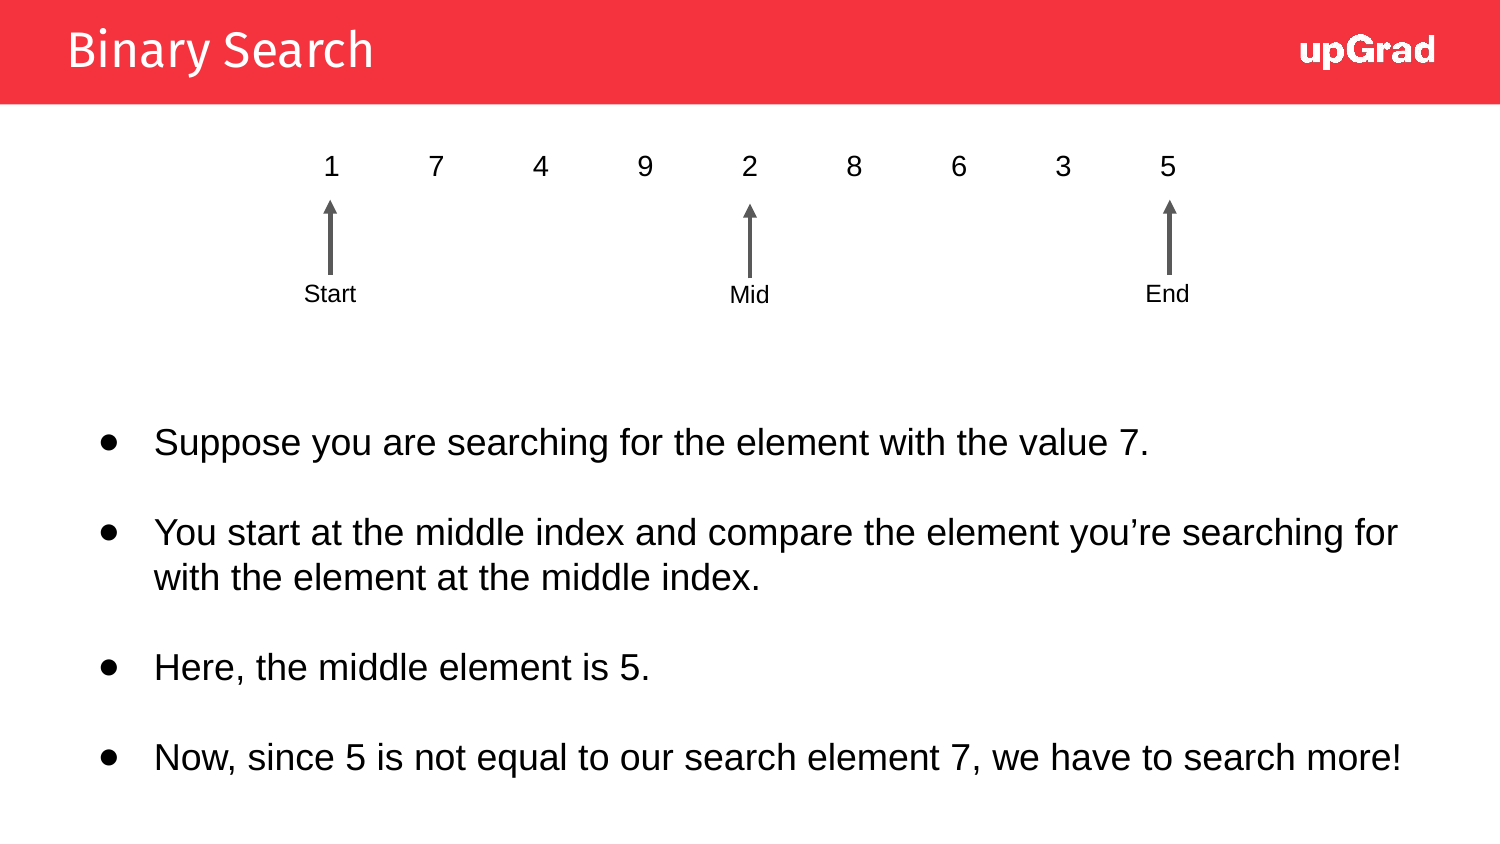

# Binary Search

| 1 | 7 | 4 | 9 | 2 | 8 | 6 | 3 | 5 |
| --- | --- | --- | --- | --- | --- | --- | --- | --- |
Start
End
  Mid
Suppose you are searching for the element with the value 7.

You start at the middle index and compare the element you’re searching for with the element at the middle index.

Here, the middle element is 5.

Now, since 5 is not equal to our search element 7, we have to search more!